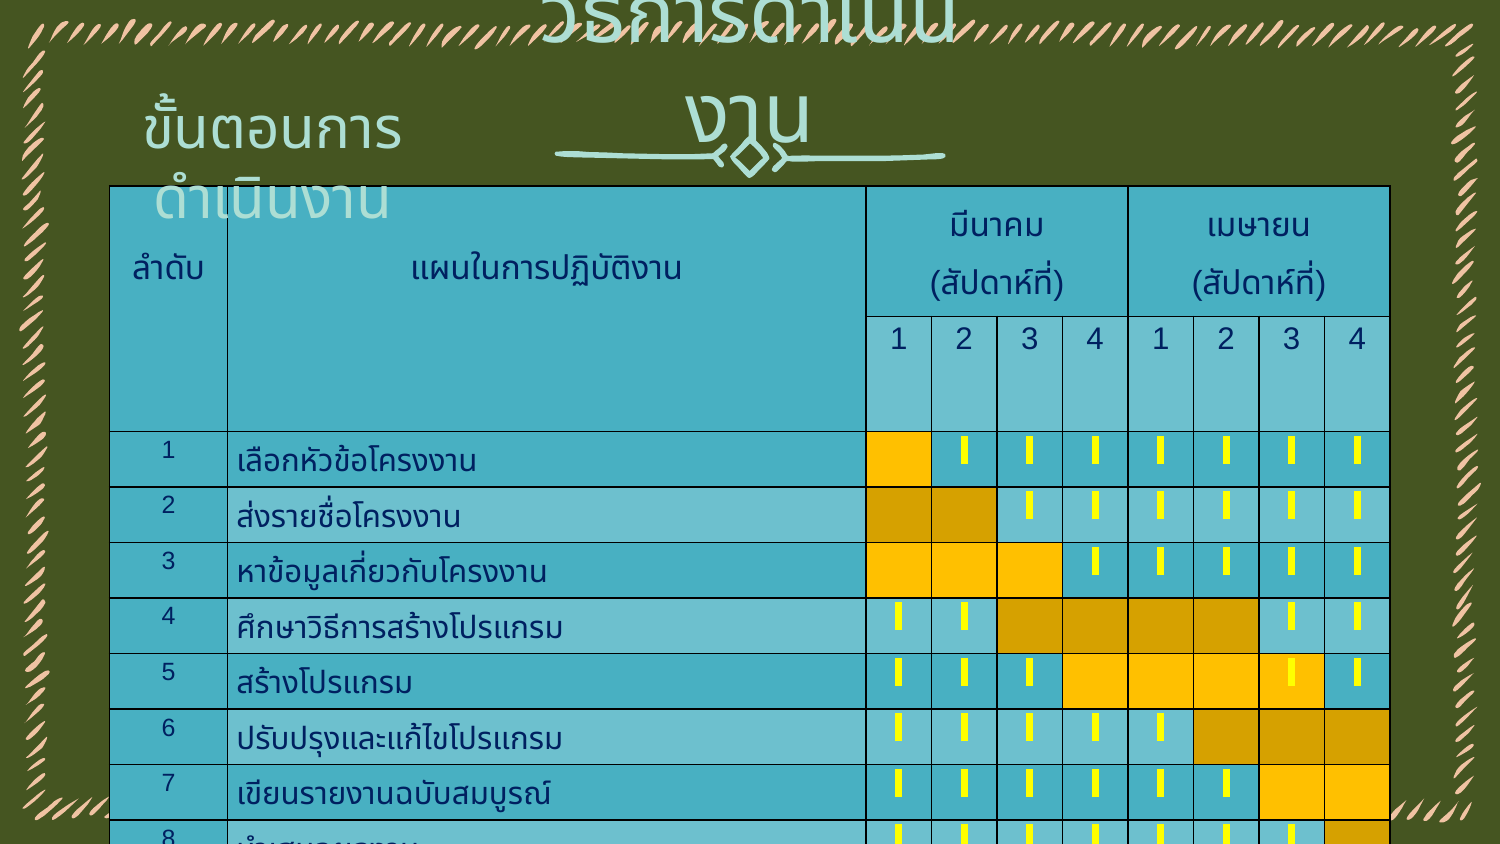

วิธีการดำเนินงาน
ขั้นตอนการดำเนินงาน

| ลำดับ | แผนในการปฏิบัติงาน | มีนาคม (สัปดาห์ที่) |  |  |  | เมษายน (สัปดาห์ที่) |  |  |  |
| --- | --- | --- | --- | --- | --- | --- | --- | --- | --- |
|  |  | 1 | 2 | 3 | 4 | 1 | 2 | 3 | 4 |
| 1 | เลือกหัวข้อโครงงาน |  |  |  |  |  |  |  |  |
| 2 | ส่งรายชื่อโครงงาน |  |  |  |  |  |  |  |  |
| 3 | หาข้อมูลเกี่ยวกับโครงงาน |  |  |  |  |  |  |  |  |
| 4 | ศึกษาวิธีการสร้างโปรแกรม |  |  |  |  |  |  |  |  |
| 5 | สร้างโปรแกรม |  |  |  |  |  |  |  |  |
| 6 | ปรับปรุงและแก้ไขโปรแกรม |  |  |  |  |  |  |  |  |
| 7 | เขียนรายงานฉบับสมบูรณ์ |  |  |  |  |  |  |  |  |
| 8 | นำเสนอผลงาน |  |  |  |  |  |  |  |  |